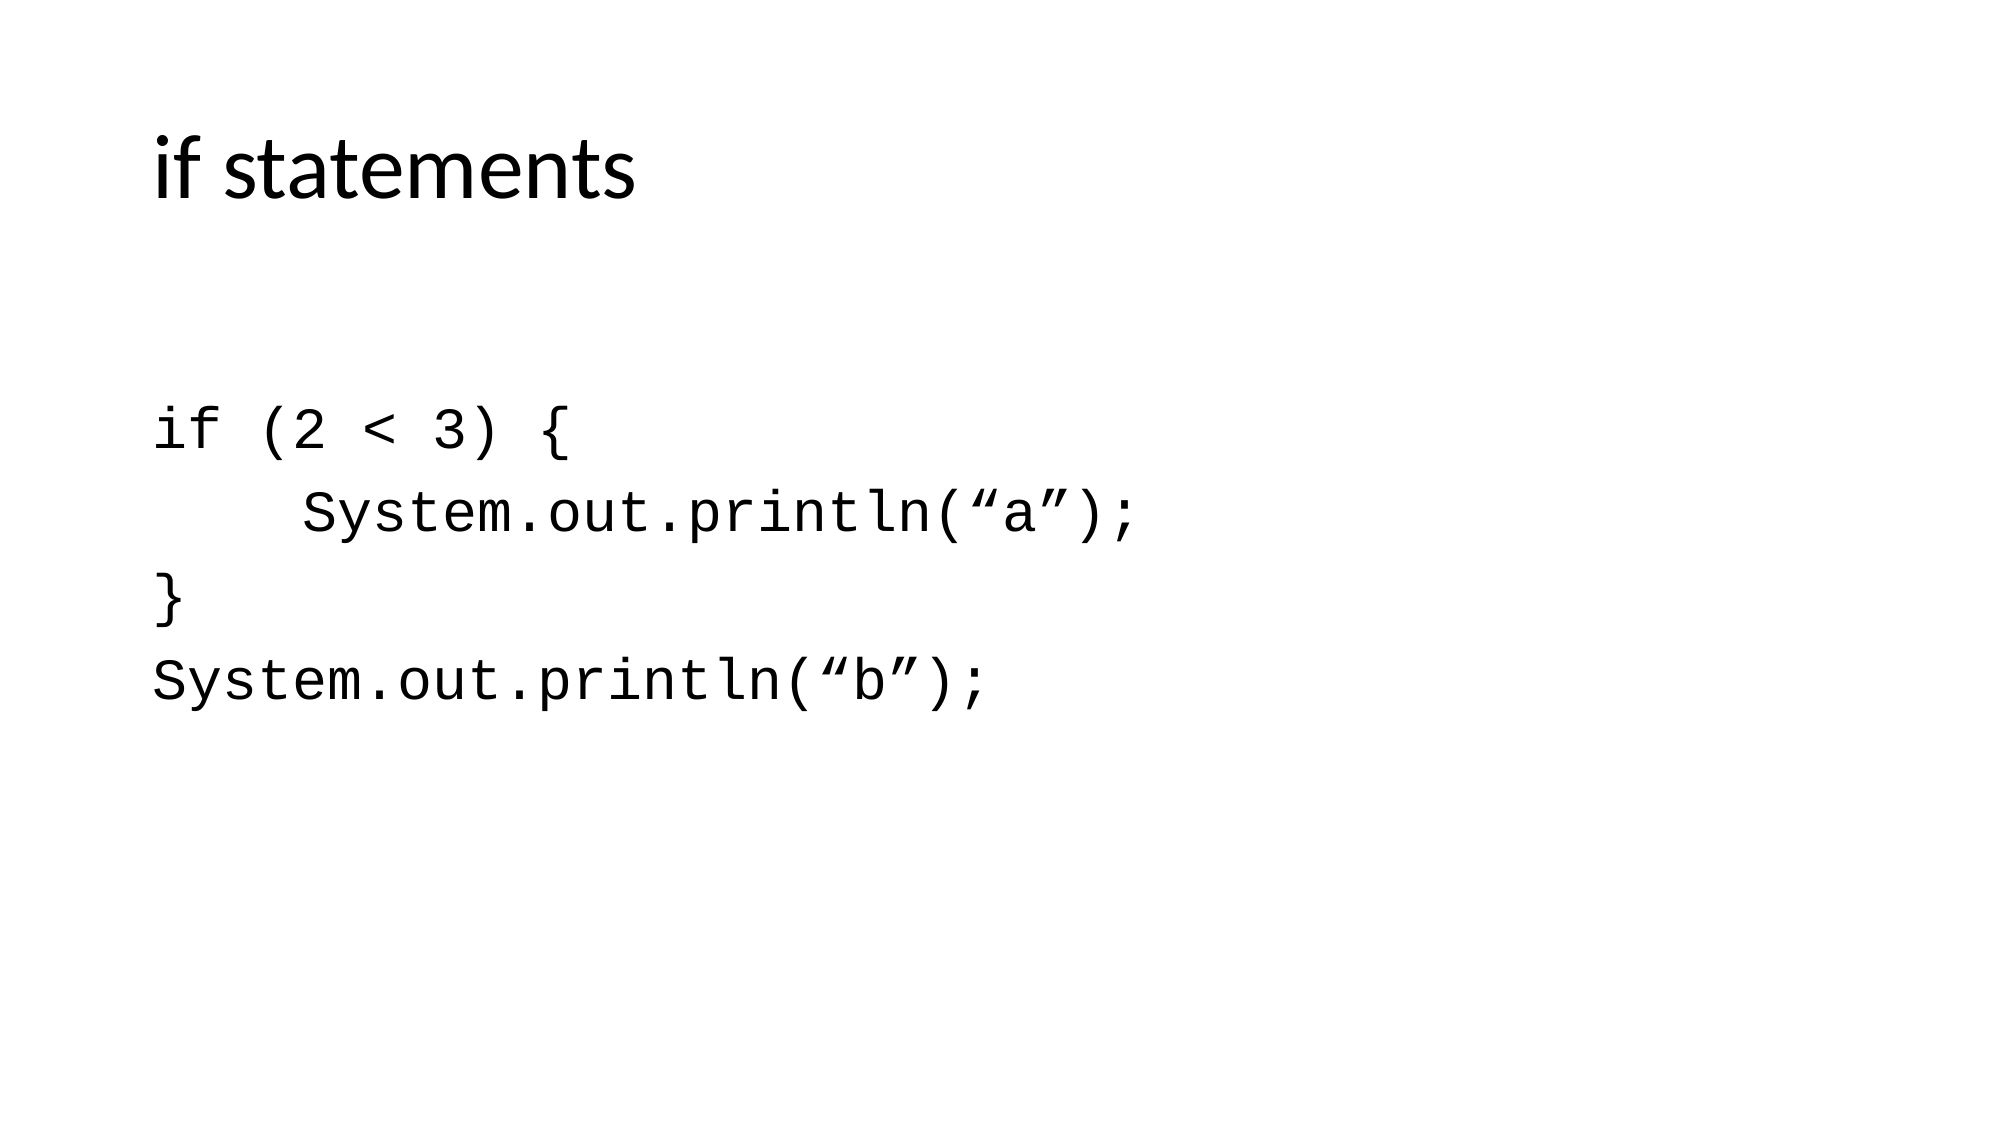

# if statements

if (2 < 3) {
	System.out.println(“a”);
}
System.out.println(“b”);